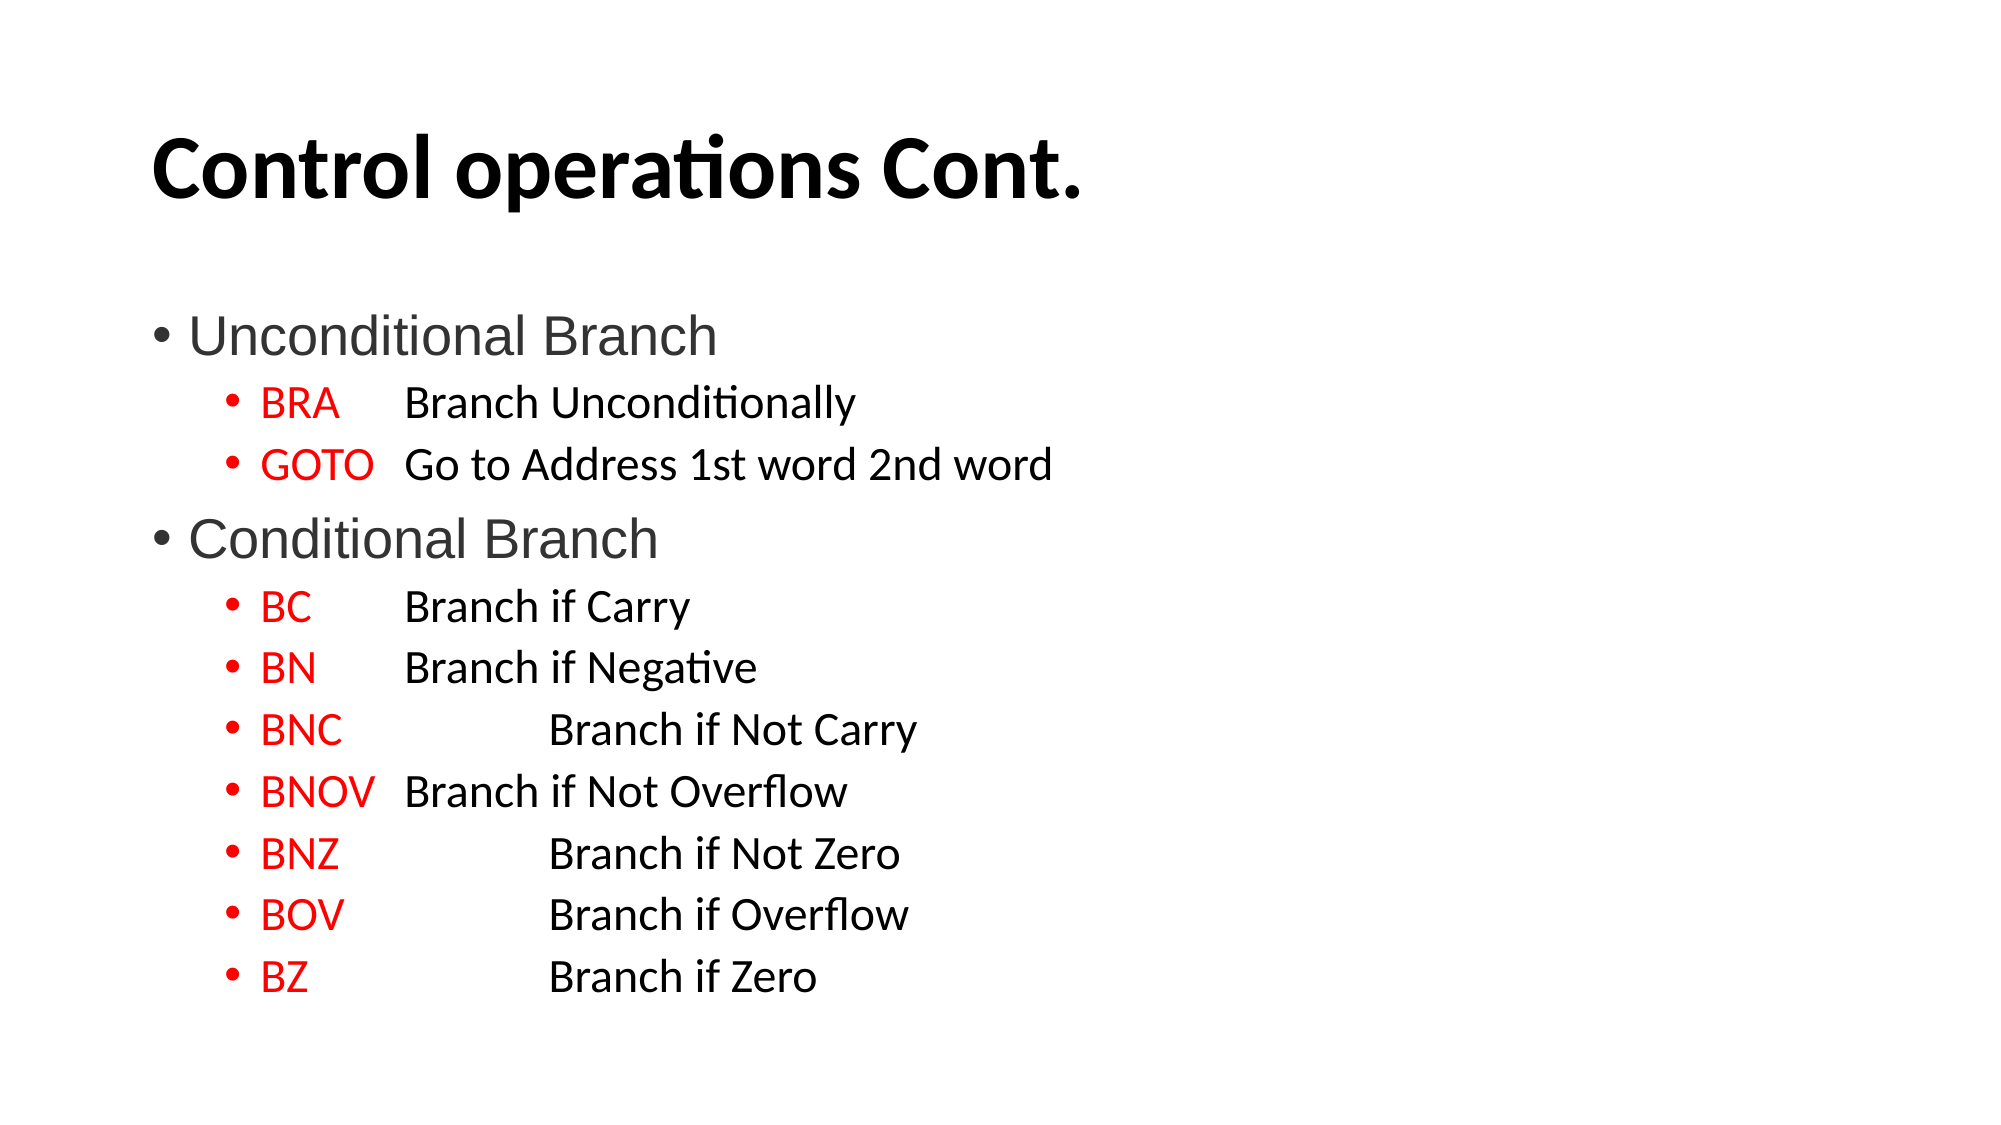

# Control operations Cont.
Unconditional Branch
BRA		Branch Unconditionally
GOTO	Go to Address 1st word 2nd word
Conditional Branch
BC		Branch if Carry
BN		Branch if Negative
BNC	  	Branch if Not Carry
BNOV	Branch if Not Overflow
BNZ	  	Branch if Not Zero
BOV	  	Branch if Overflow
BZ	  	Branch if Zero